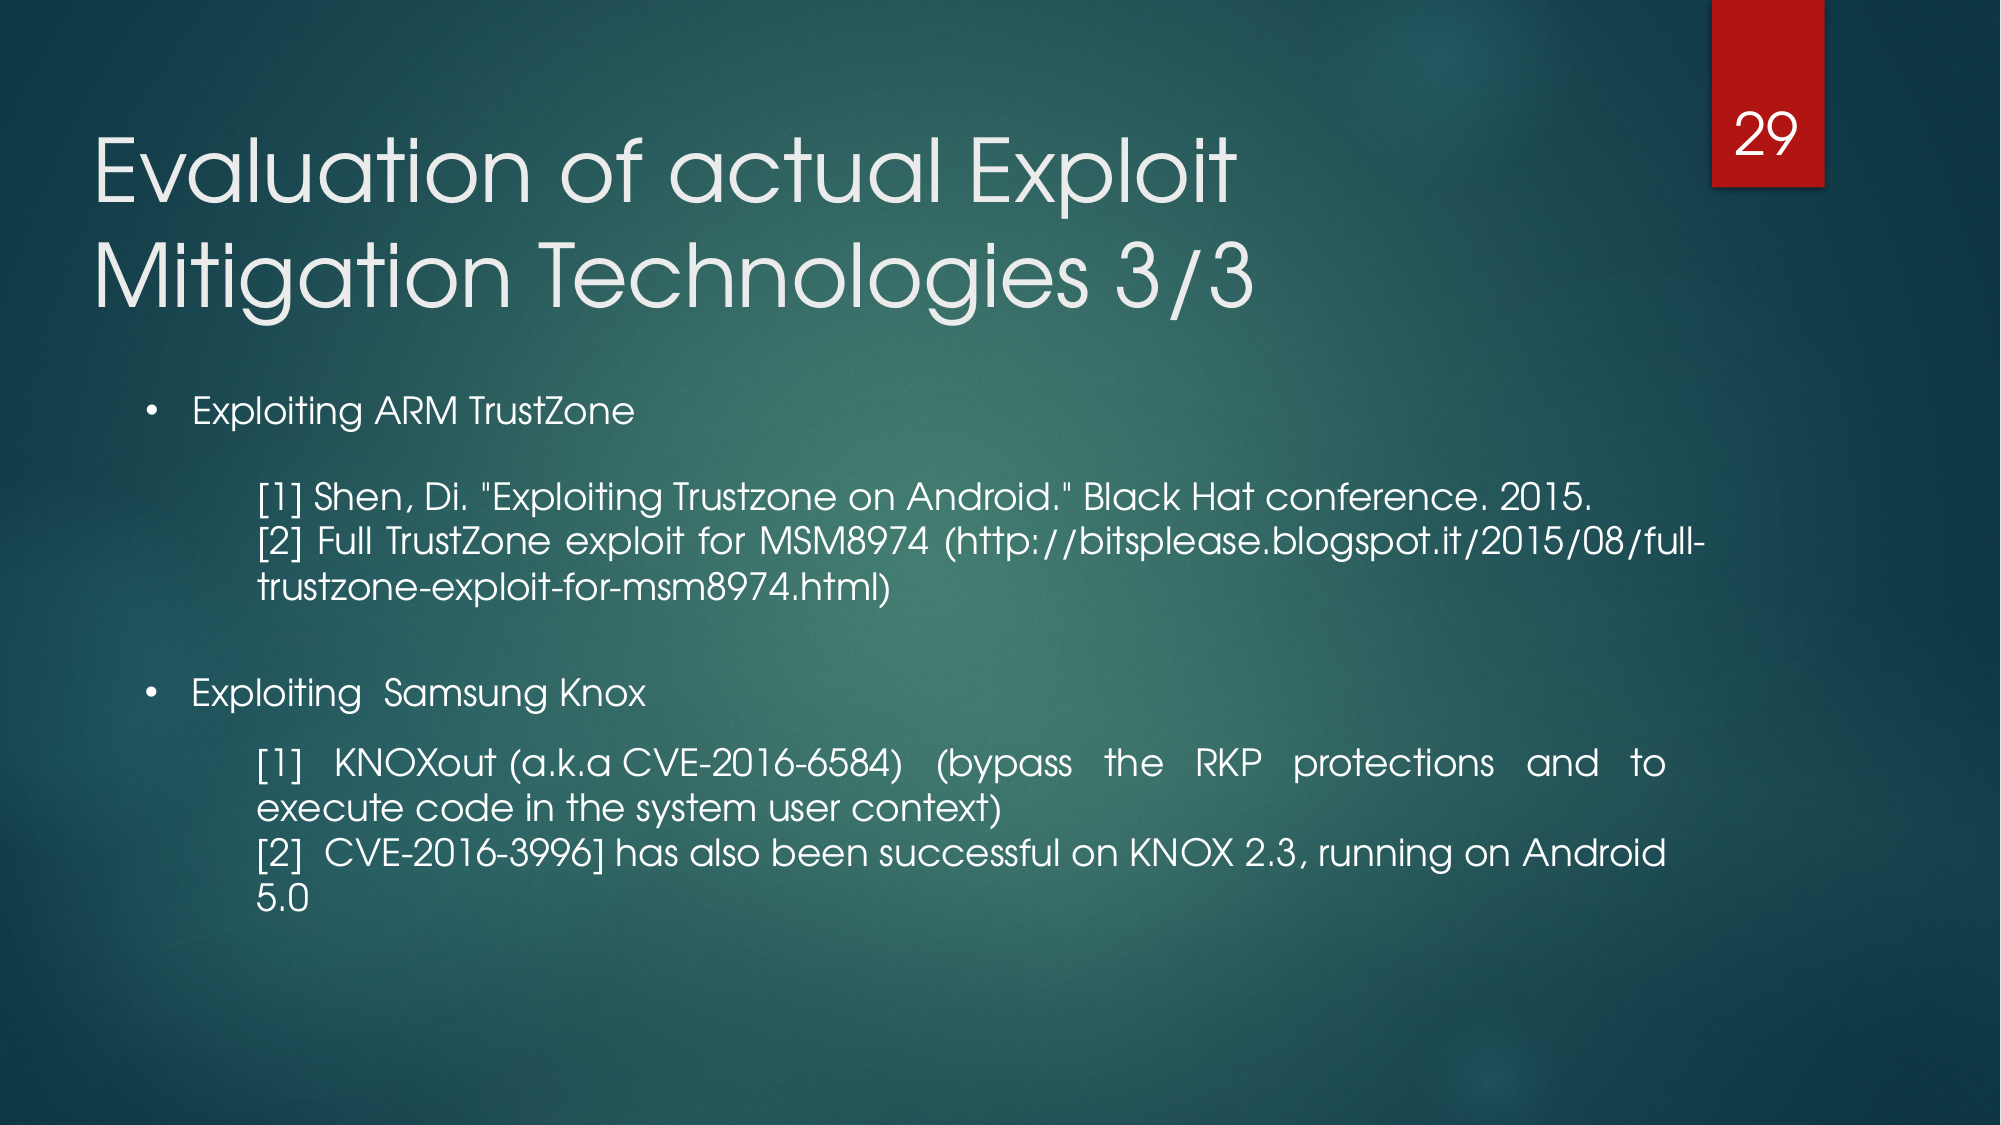

29
# Evaluation of actual Exploit Mitigation Technologies 3/3
Exploiting ARM TrustZone
[1] Shen, Di. "Exploiting Trustzone on Android." Black Hat conference. 2015.
[2] Full TrustZone exploit for MSM8974 (http://bitsplease.blogspot.it/2015/08/full-trustzone-exploit-for-msm8974.html)

Exploiting  Samsung Knox
[1] KNOXout (a.k.a CVE-2016-6584) (bypass the RKP protections and to execute code in the system user context)
[2]  CVE-2016-3996] has also been successful on KNOX 2.3, running on Android 5.0